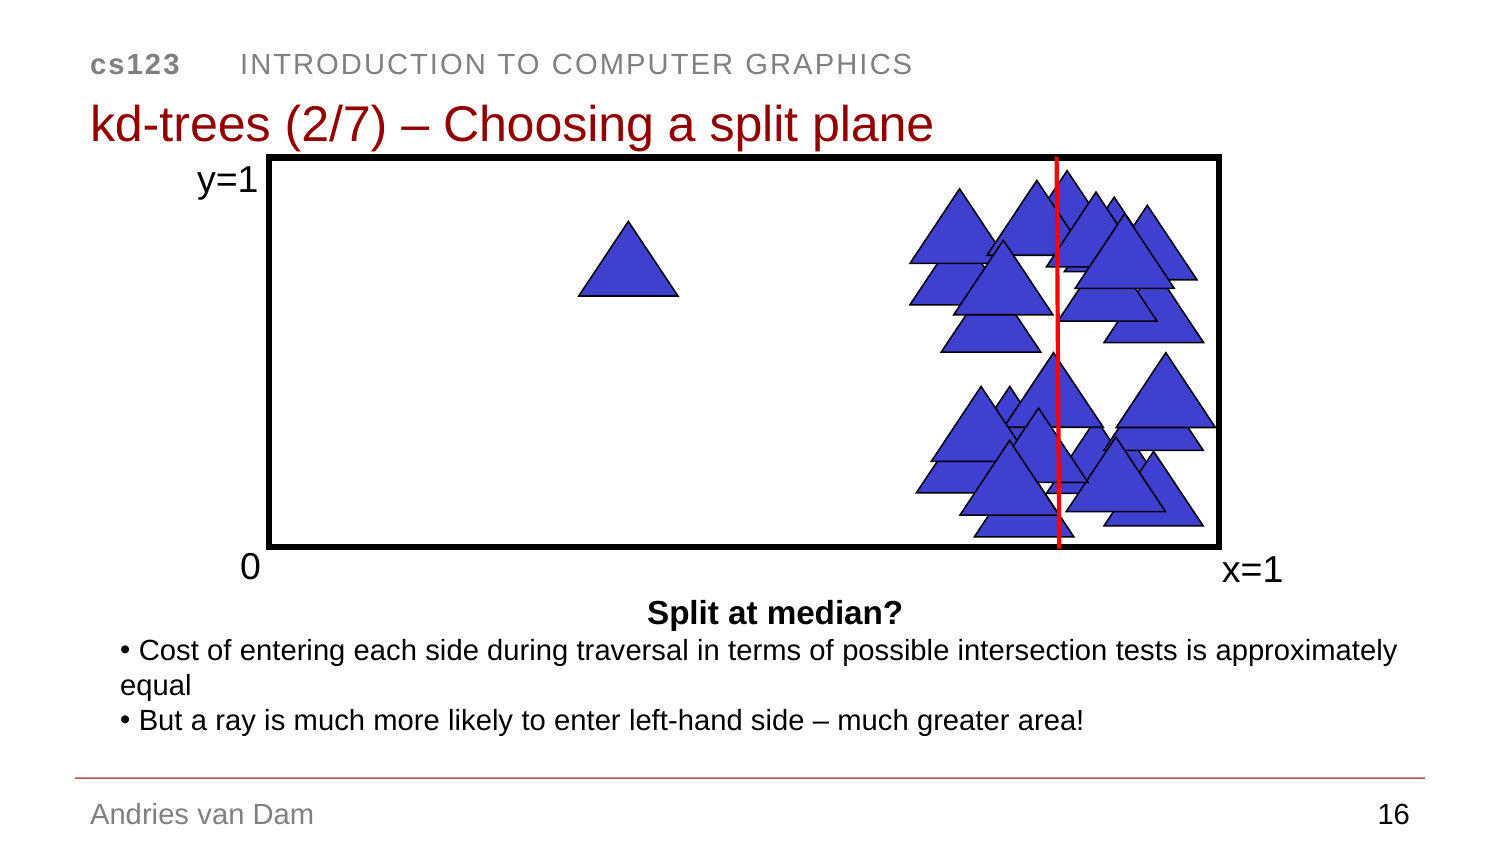

# kd-trees (2/7) – Choosing a split plane
y=1

0
x=1
Split at median?
 Cost of entering each side during traversal in terms of possible intersection tests is approximately equal
 But a ray is much more likely to enter left-hand side – much greater area!
16